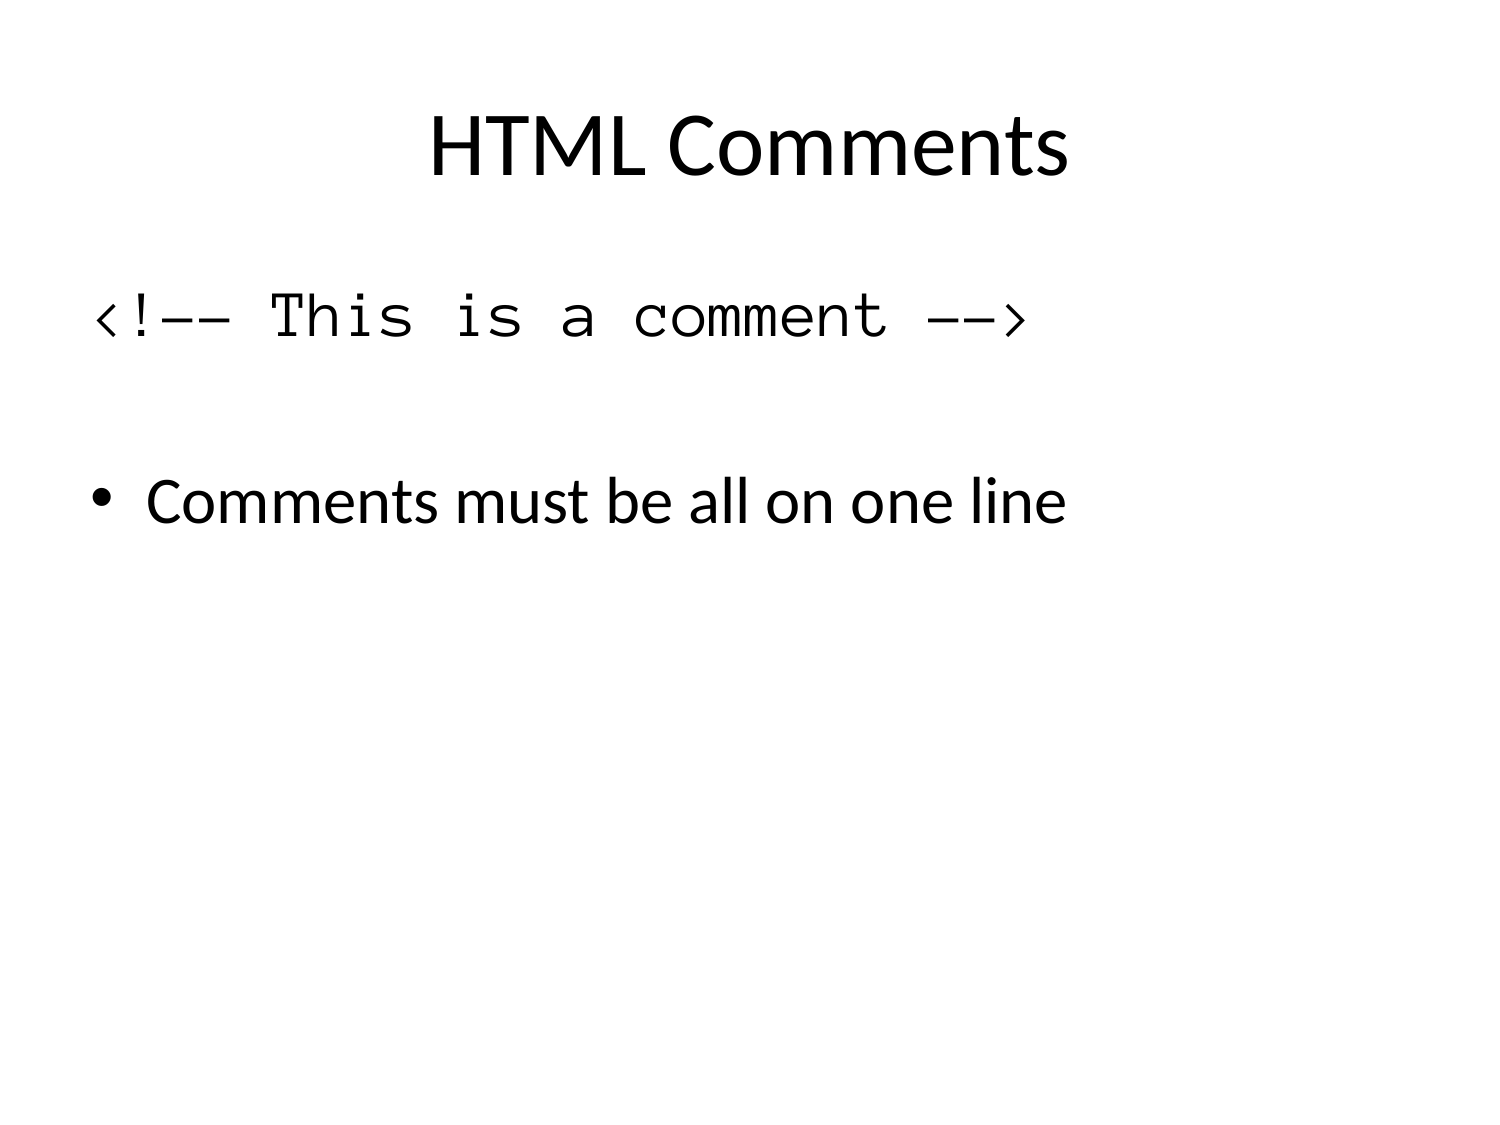

# HTML Comments
<!-- This is a comment -->

Comments must be all on one line